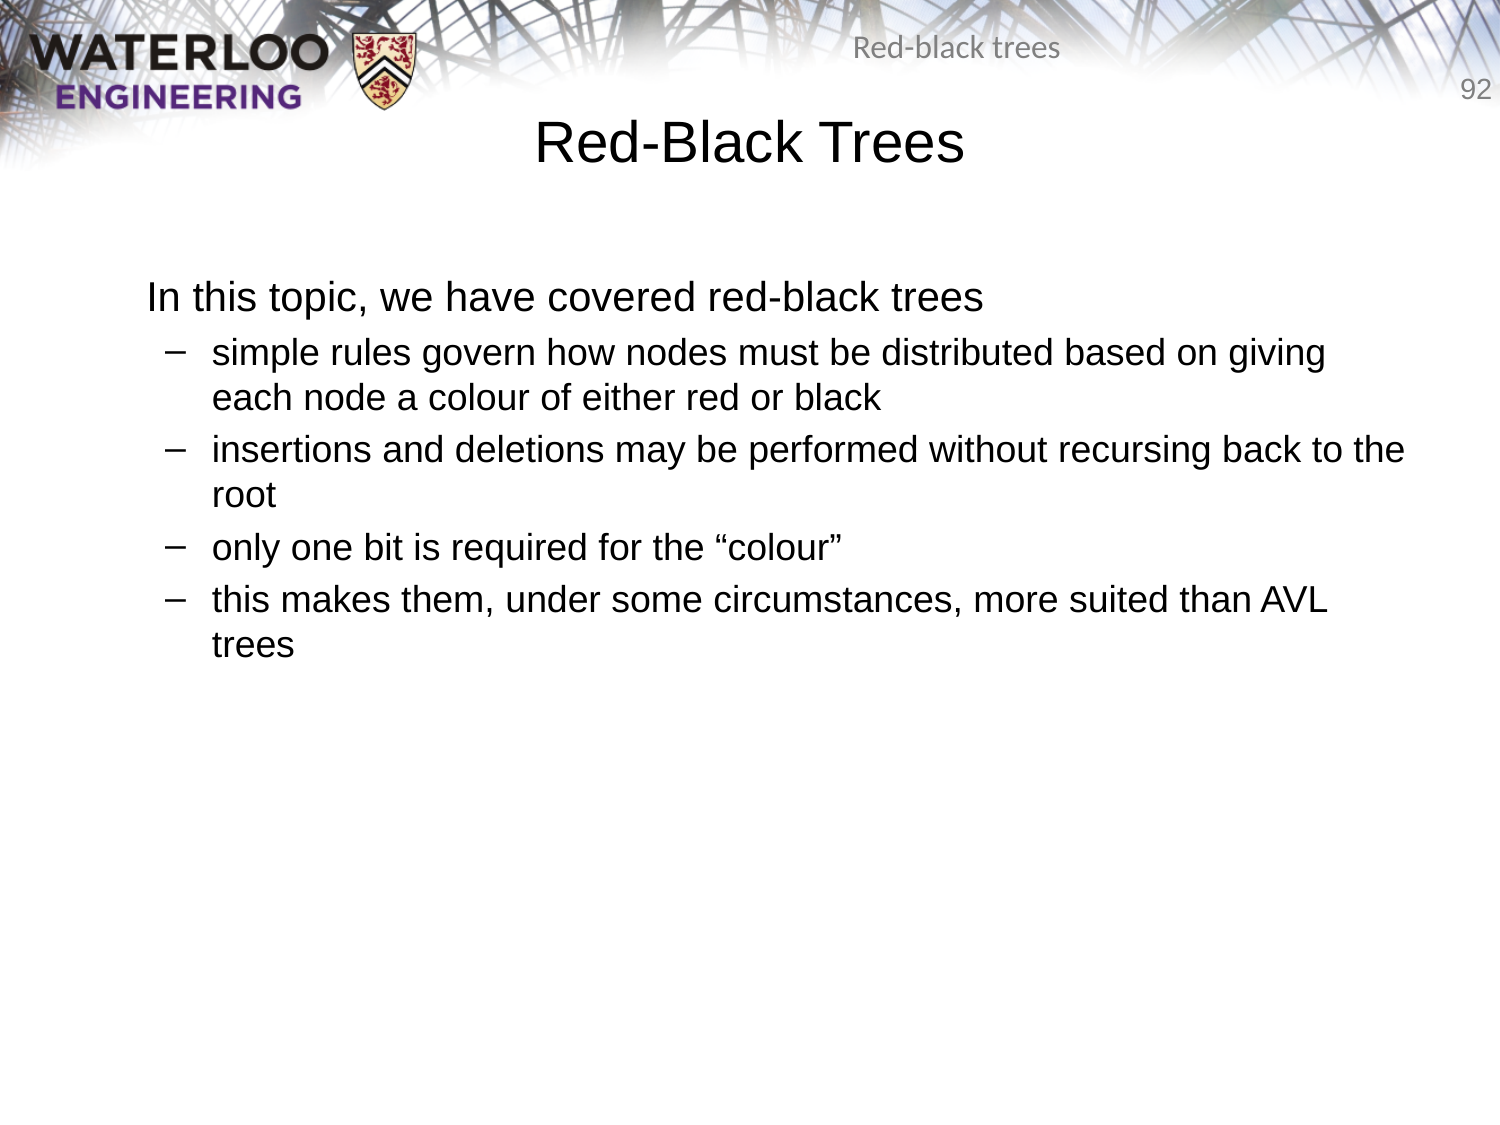

# Red-Black Trees
	In this topic, we have covered red-black trees
simple rules govern how nodes must be distributed based on giving each node a colour of either red or black
insertions and deletions may be performed without recursing back to the root
only one bit is required for the “colour”
this makes them, under some circumstances, more suited than AVL trees